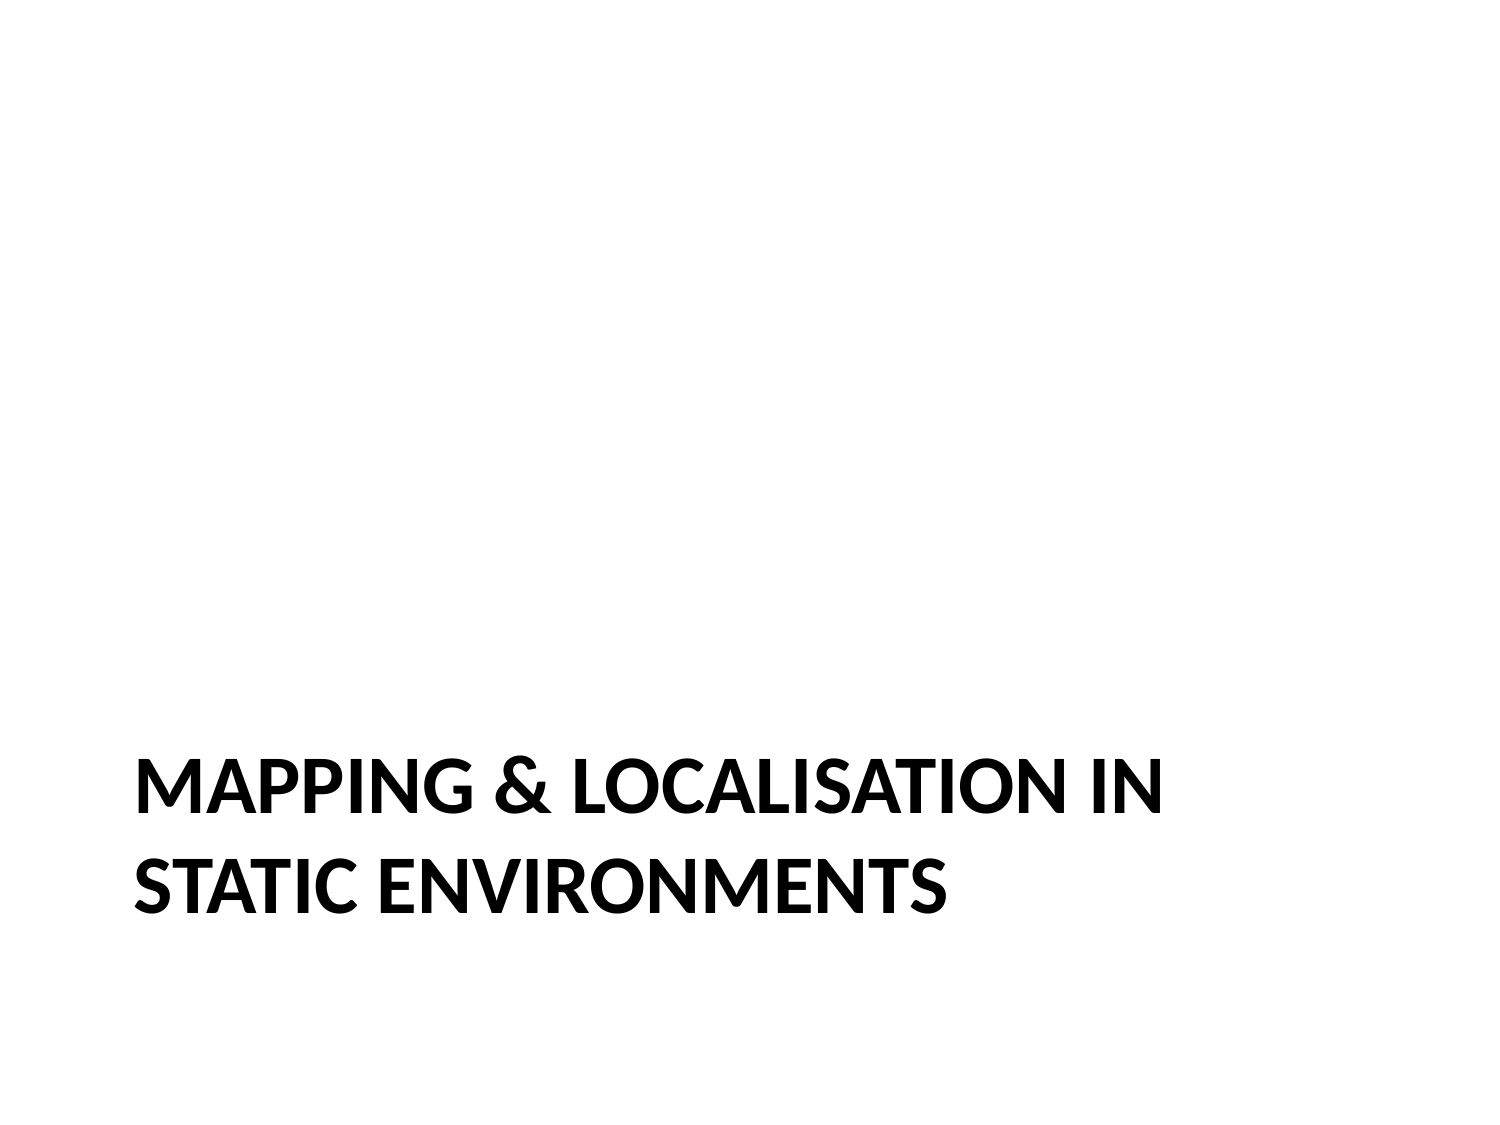

# Mapping & Localisation in Static Environments